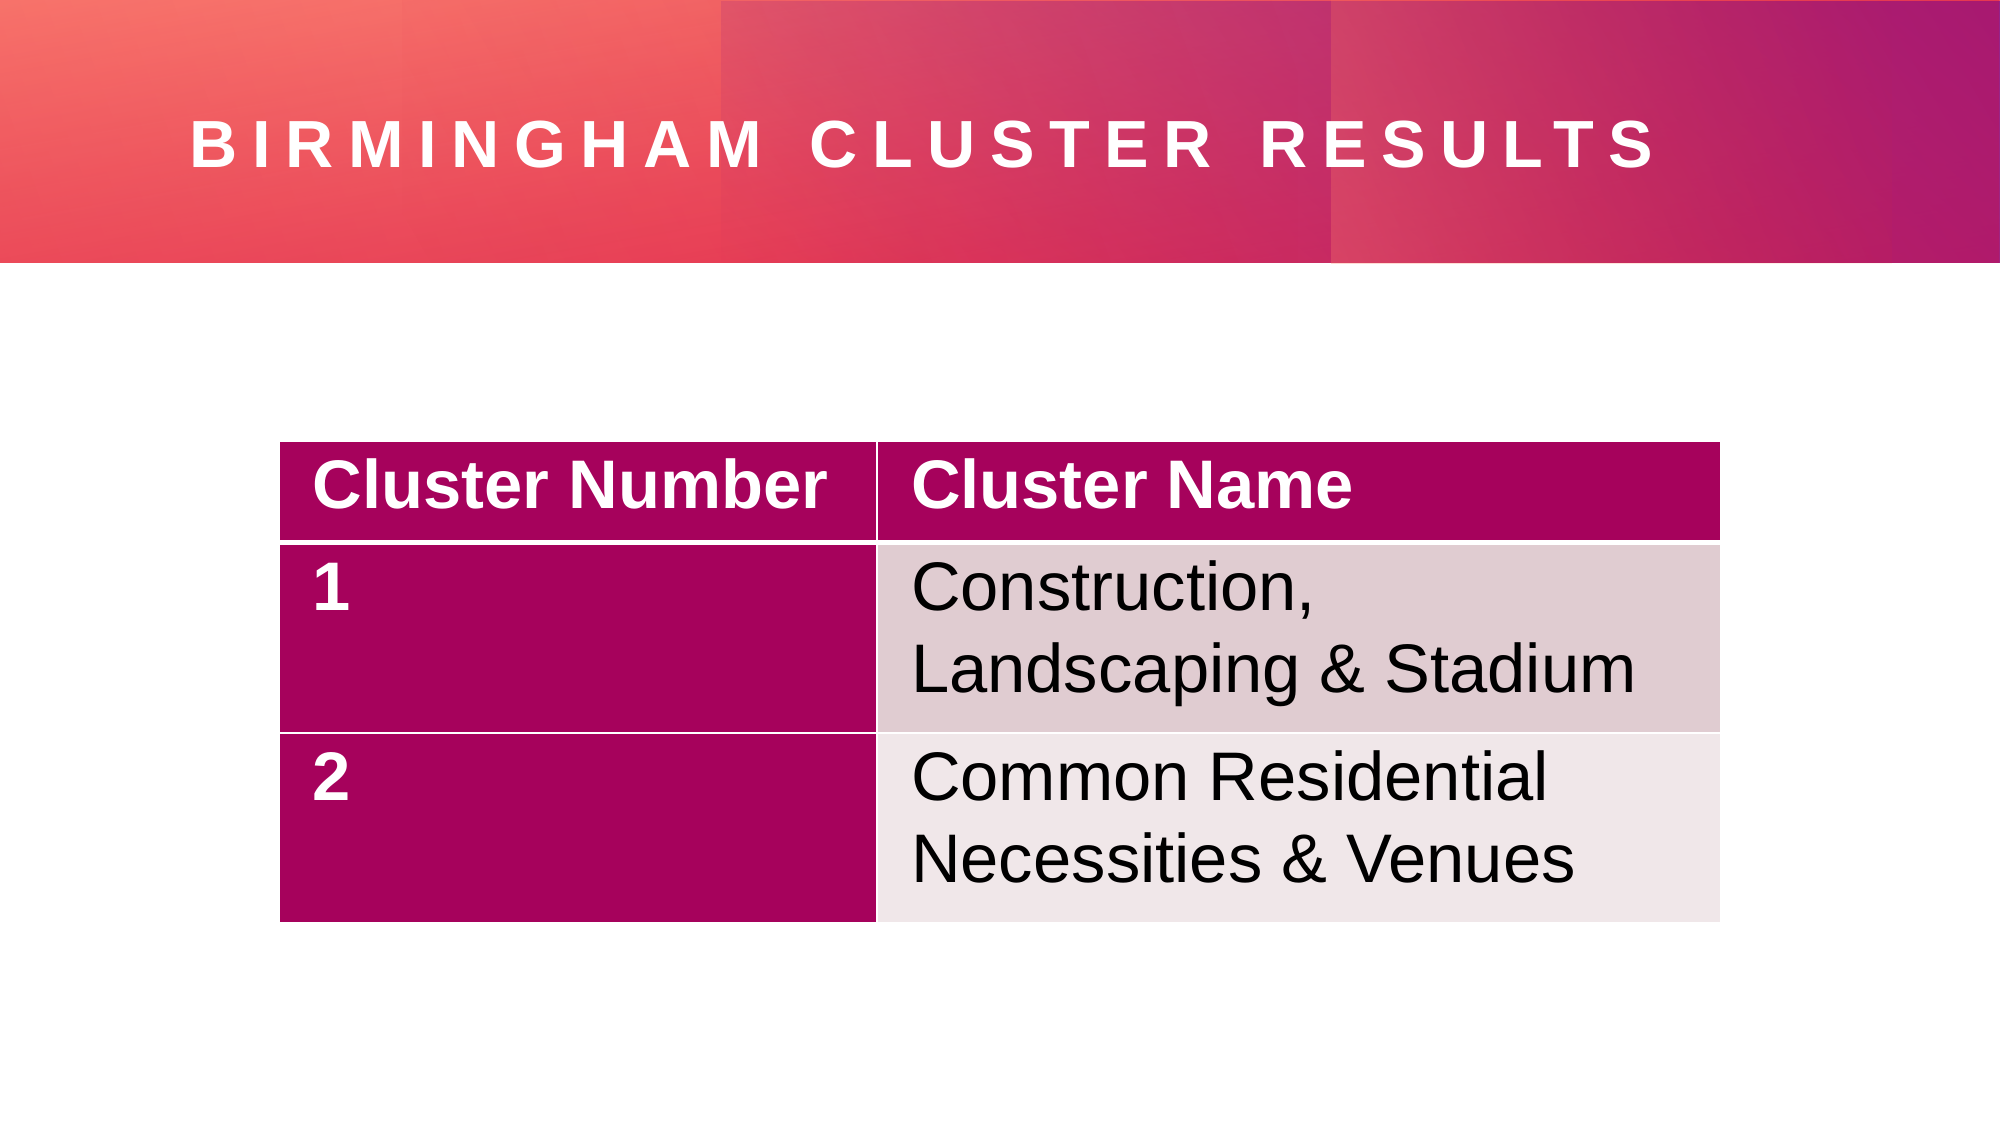

# Birmingham Cluster Results
| Cluster Number | Cluster Name |
| --- | --- |
| 1 | Construction, Landscaping & Stadium |
| 2 | Common Residential Necessities & Venues |